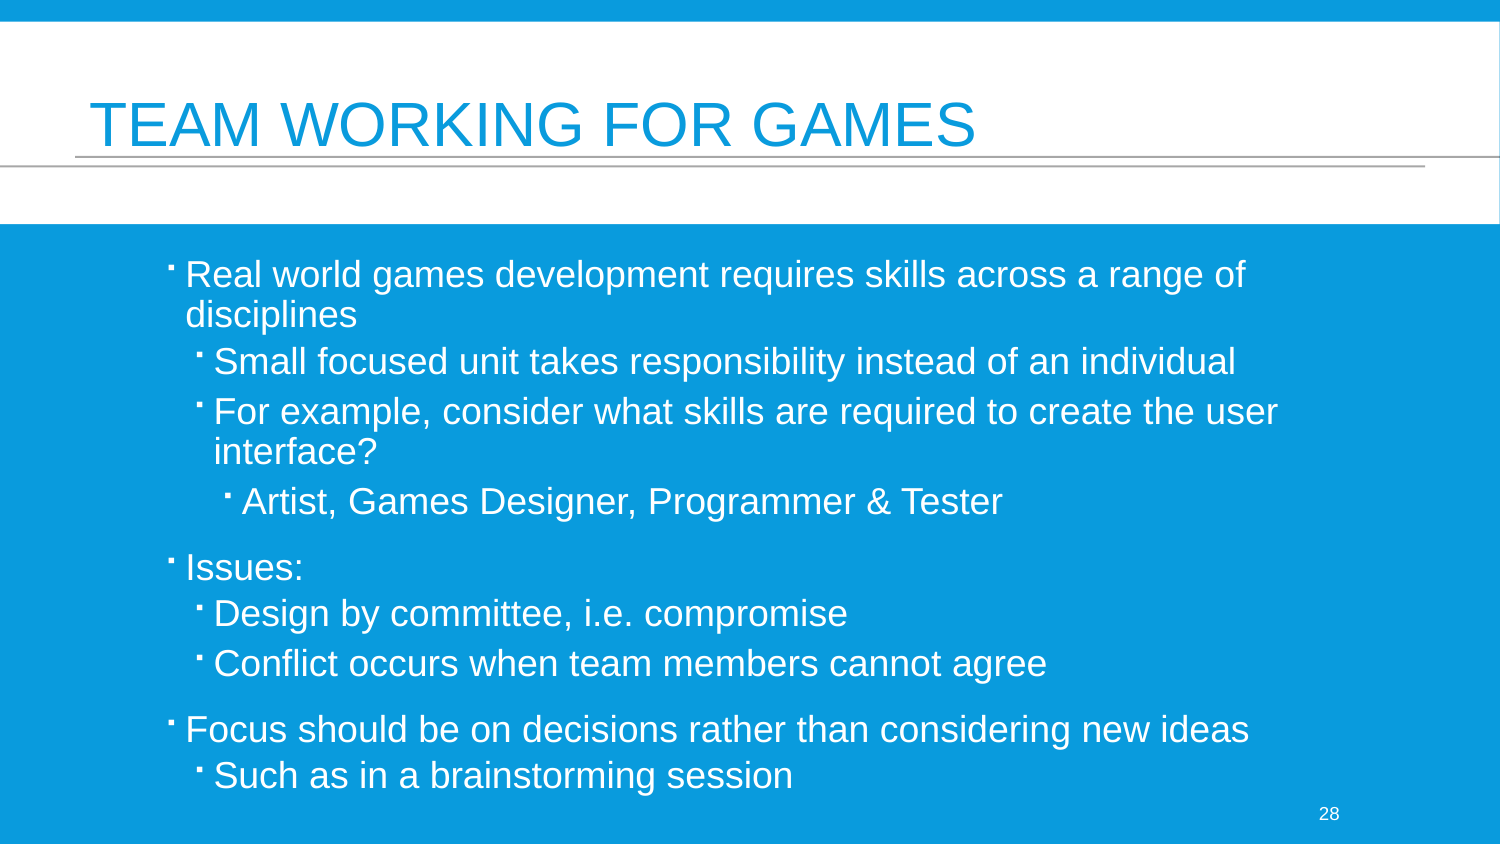

# Team working for Games
Real world games development requires skills across a range of disciplines
Small focused unit takes responsibility instead of an individual
For example, consider what skills are required to create the user interface?
Artist, Games Designer, Programmer & Tester
Issues:
Design by committee, i.e. compromise
Conflict occurs when team members cannot agree
Focus should be on decisions rather than considering new ideas
Such as in a brainstorming session
28